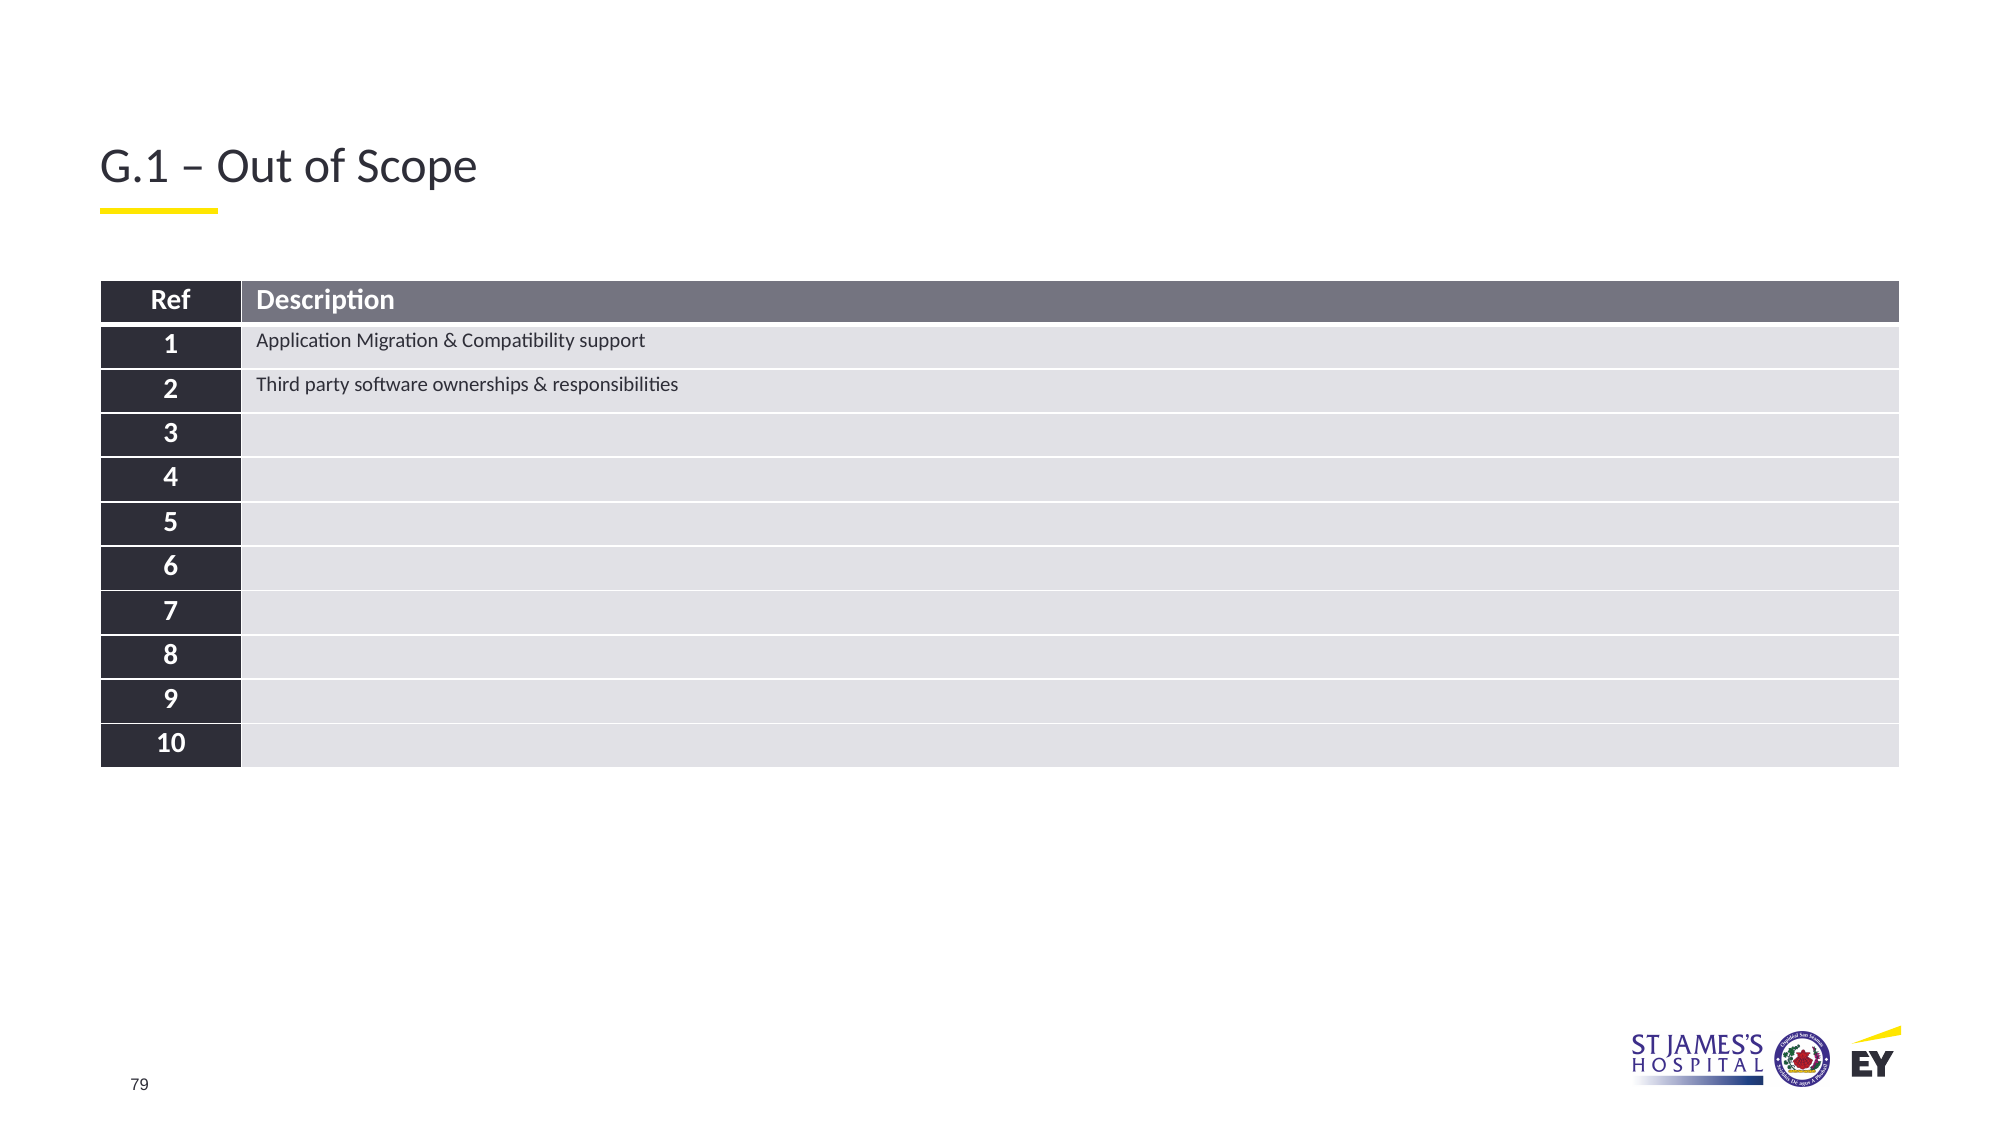

G.1 – Out of Scope
| Ref | Description |
| --- | --- |
| 1 | Application Migration & Compatibility support |
| 2 | Third party software ownerships & responsibilities |
| 3 |  |
| 4 |  |
| 5 |  |
| 6 |  |
| 7 |  |
| 8 |  |
| 9 |  |
| 10 |  |